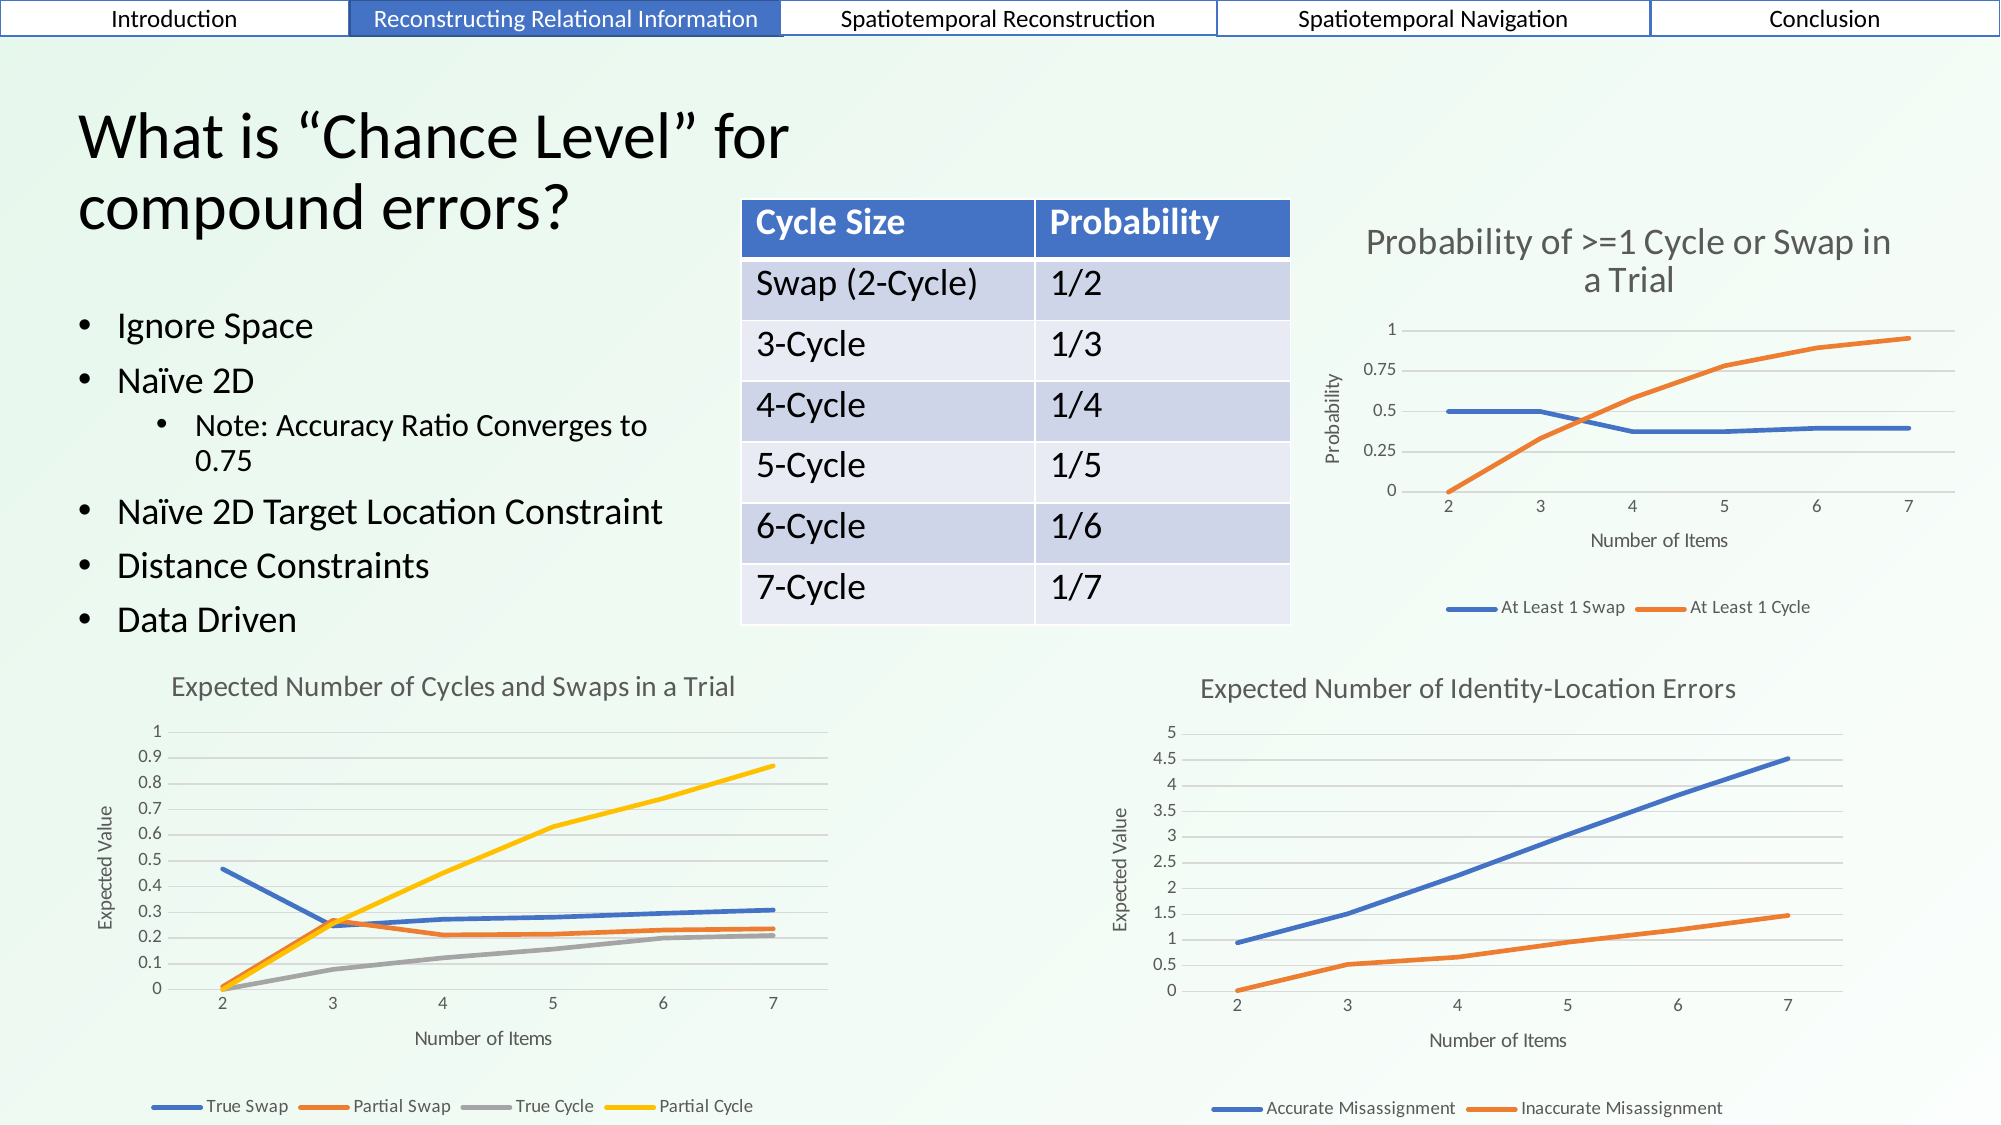

Introduction
Reconstructing Relational Information
Spatiotemporal Navigation
Conclusion
Spatiotemporal Reconstruction
# What is “Chance Level” for compound errors?
| Cycle Size | Probability |
| --- | --- |
| Swap (2-Cycle) | 1/2 |
| 3-Cycle | 1/3 |
| 4-Cycle | 1/4 |
| 5-Cycle | 1/5 |
| 6-Cycle | 1/6 |
| 7-Cycle | 1/7 |

### Chart: Probability of >=1 Cycle or Swap in a Trial

| Category | At Least 1 Swap | At Least 1 Cycle |
|---|---|---|
| 2 | 0.5 | 0.0 |
| 3 | 0.5 | 0.333333 |
| 4 | 0.375 | 0.583333 |
| 5 | 0.375 | 0.7833330000000001 |
| 6 | 0.395833 | 0.894444 |
| 7 | 0.3958333 | 0.9539682 |
Ignore Space
Naïve 2D
Note: Accuracy Ratio Converges to 0.75
Naïve 2D Target Location Constraint
Distance Constraints
Data Driven

### Chart: Expected Number of Cycles and Swaps in a Trial

| Category | True Swap | Partial Swap | True Cycle | Partial Cycle |
|---|---|---|---|---|
| 2 | 0.469 | 0.011 | 0.0 | 0.0 |
| 3 | 0.247 | 0.269 | 0.078 | 0.256 |
| 4 | 0.273 | 0.212 | 0.123 | 0.453 |
| 5 | 0.281 | 0.215 | 0.157 | 0.633 |
| 6 | 0.296 | 0.231 | 0.2 | 0.743 |
| 7 | 0.309 | 0.236 | 0.21 | 0.87 |

### Chart: Expected Number of Identity-Location Errors

| Category | Accurate Misassignment | Inaccurate Misassignment |
|---|---|---|
| 2 | 0.945 | 0.015 |
| 3 | 1.509 | 0.525 |
| 4 | 2.254 | 0.666 |
| 5 | 3.05 | 0.957 |
| 6 | 3.817 | 1.198 |
| 7 | 4.527 | 1.477 |